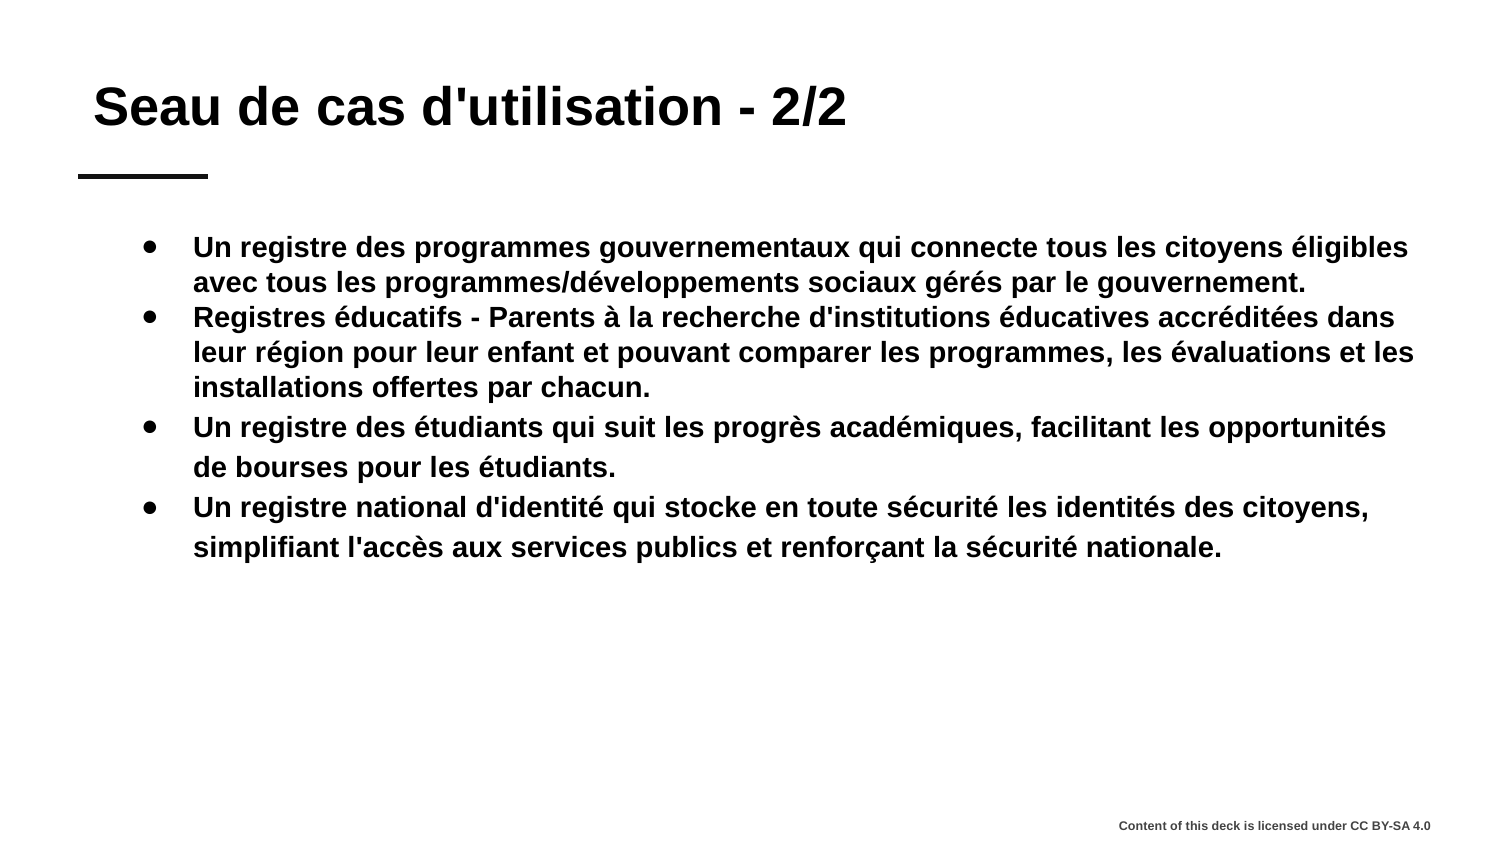

# Seau de cas d'utilisation - 2/2
Un registre des programmes gouvernementaux qui connecte tous les citoyens éligibles avec tous les programmes/développements sociaux gérés par le gouvernement.
Registres éducatifs - Parents à la recherche d'institutions éducatives accréditées dans leur région pour leur enfant et pouvant comparer les programmes, les évaluations et les installations offertes par chacun.
Un registre des étudiants qui suit les progrès académiques, facilitant les opportunités de bourses pour les étudiants.
Un registre national d'identité qui stocke en toute sécurité les identités des citoyens, simplifiant l'accès aux services publics et renforçant la sécurité nationale.